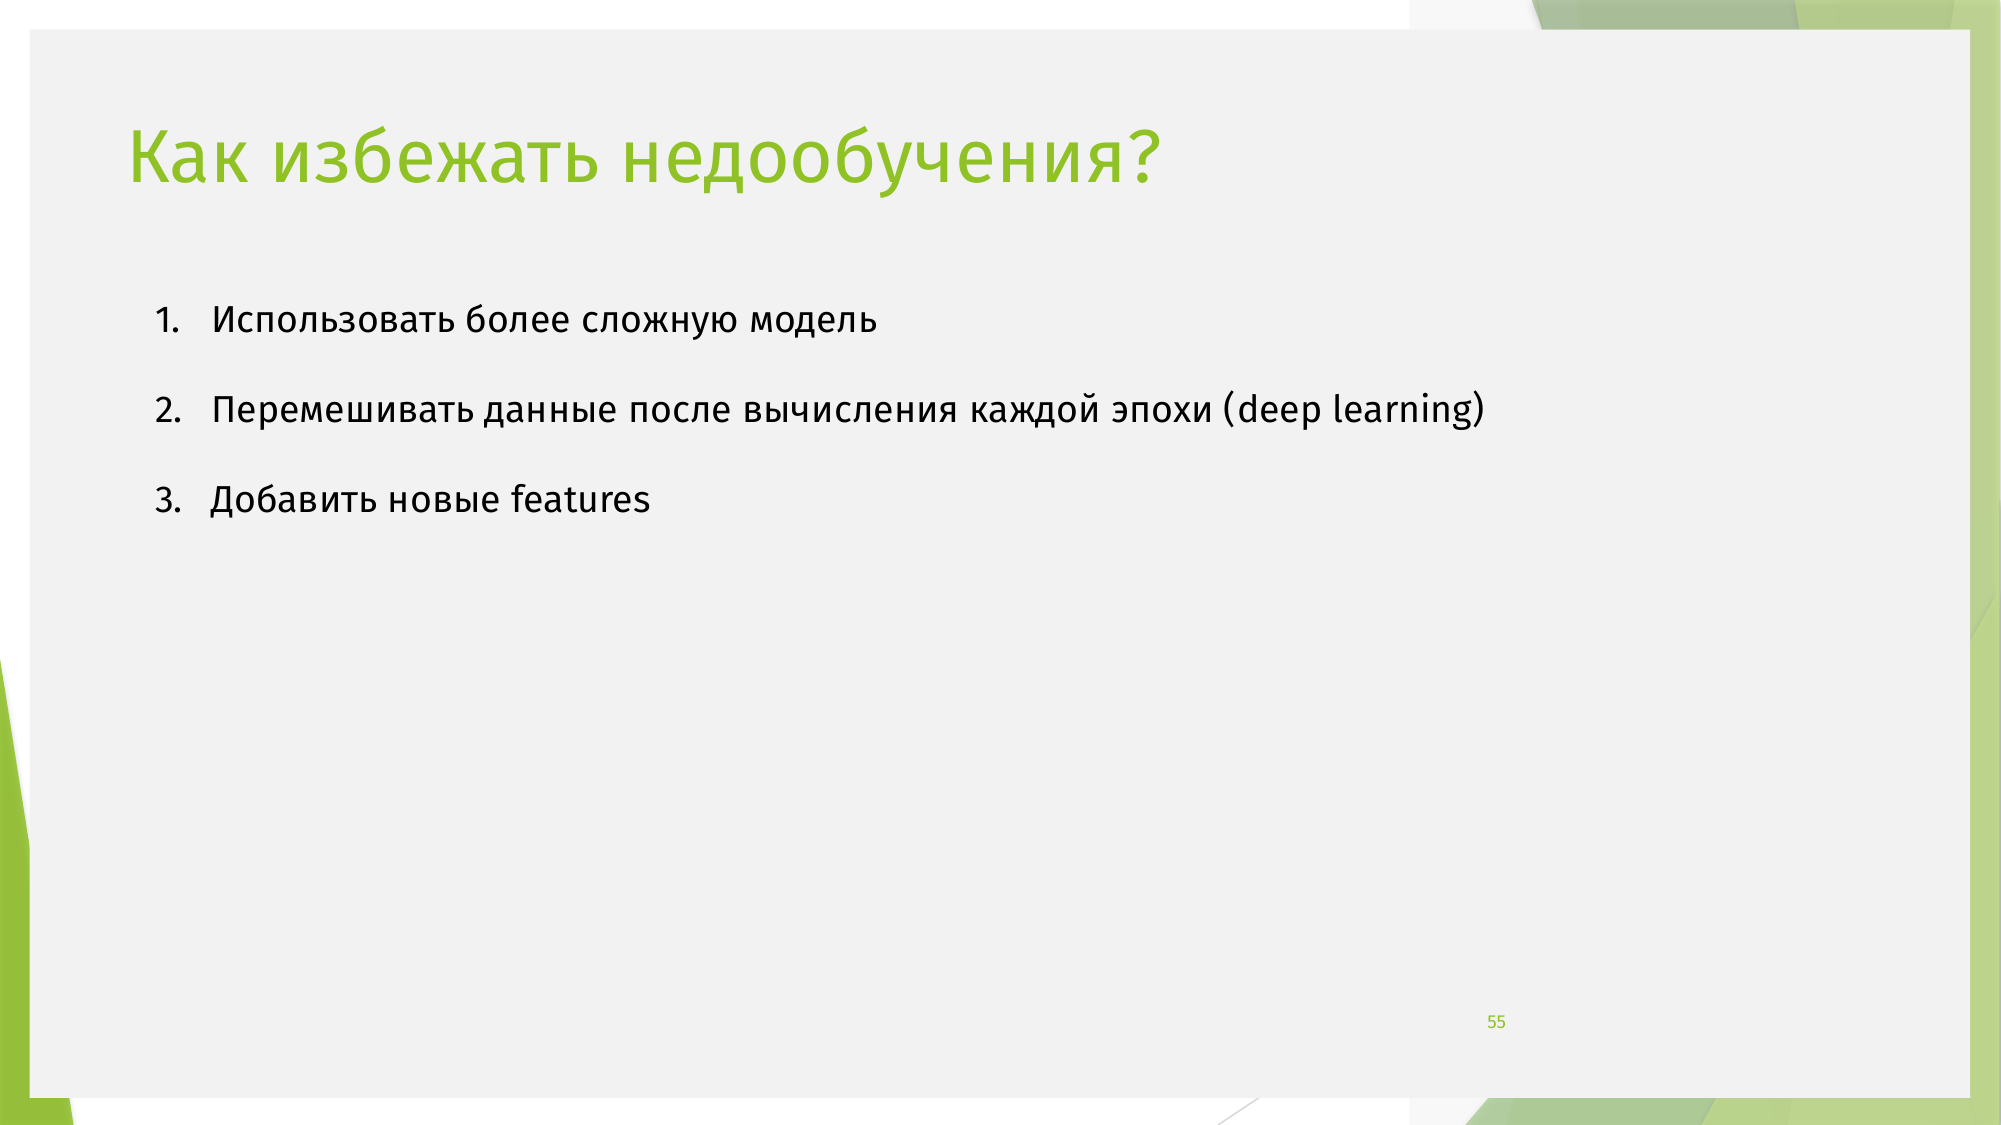

# Как избежать недообучения?
Использовать более сложную модель

Перемешивать данные после вычисления каждой эпохи (deep learning)

Добавить новые features

55